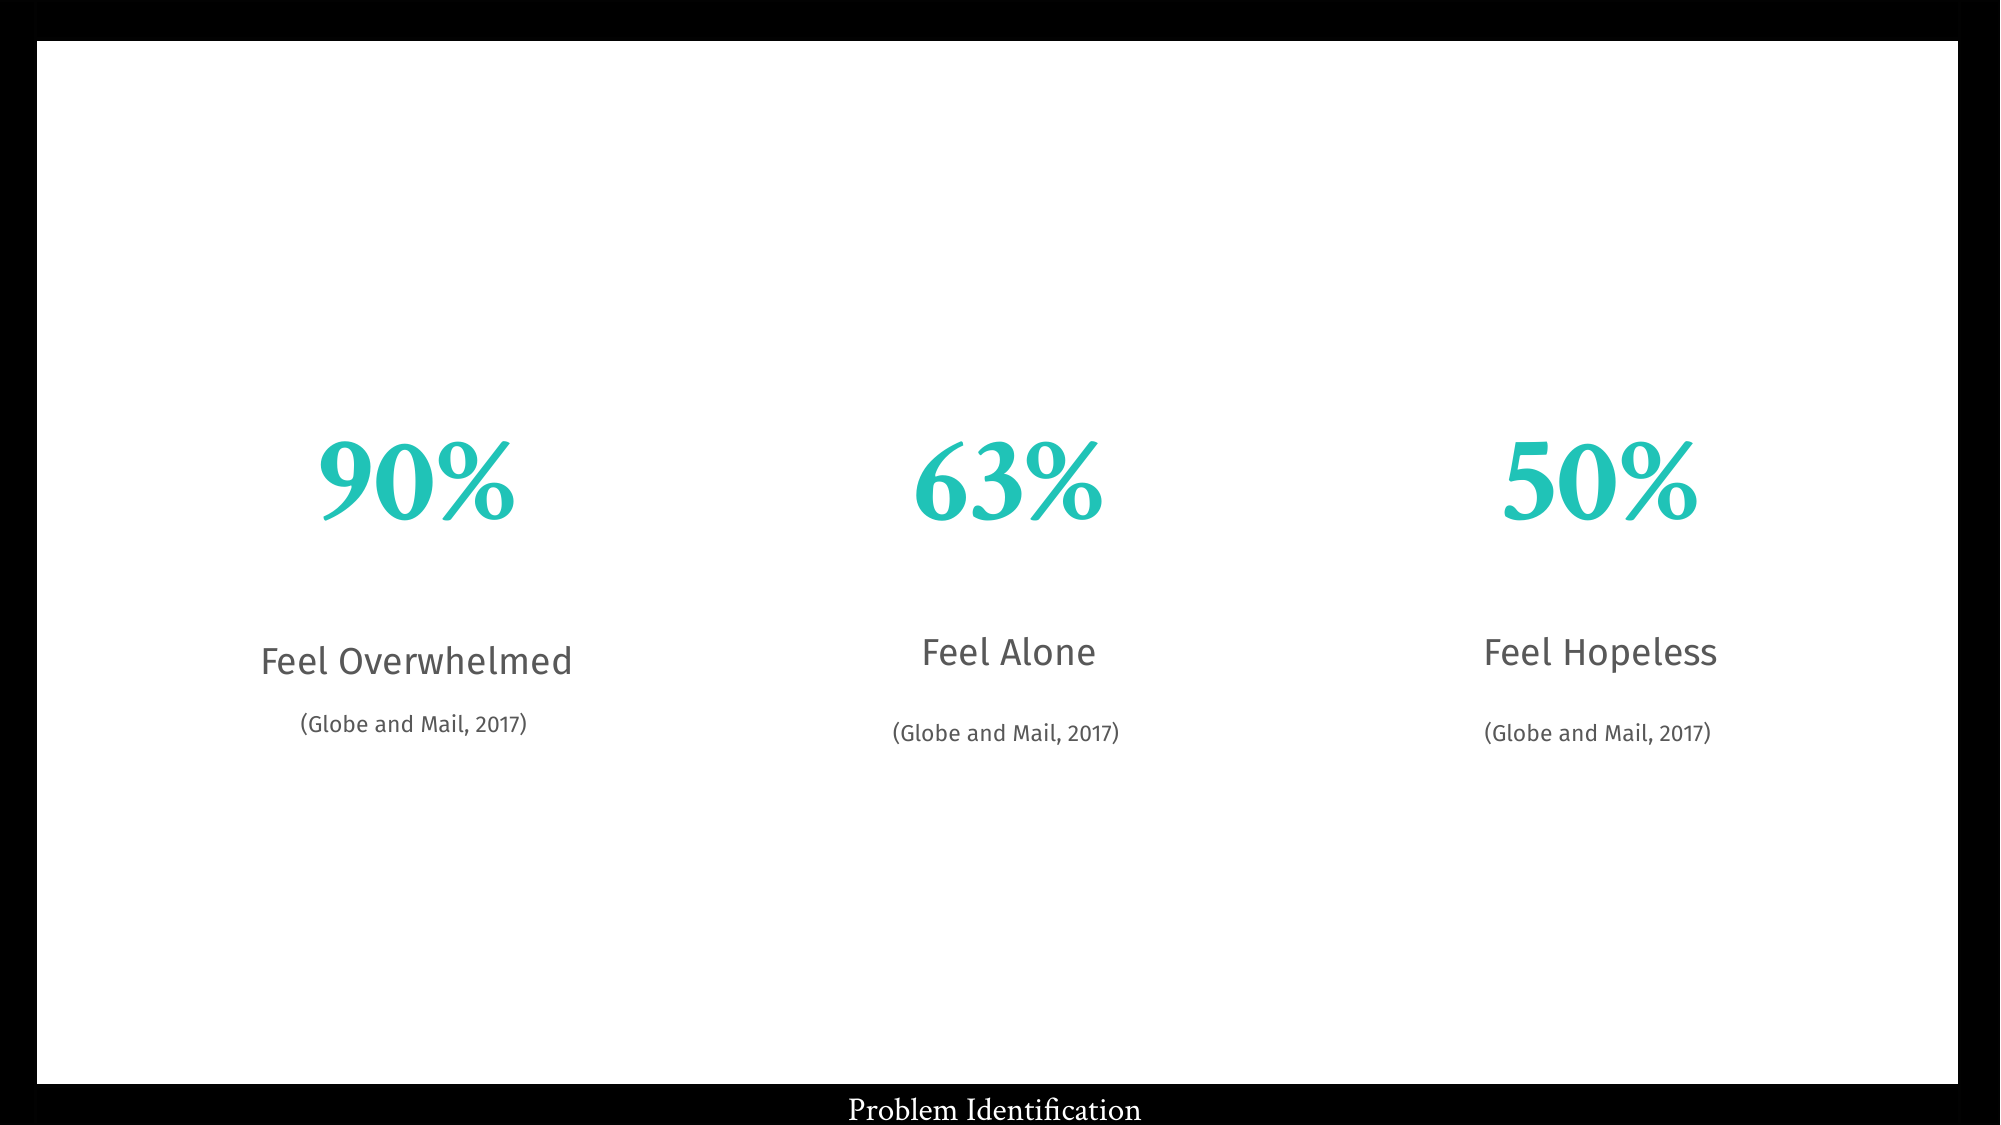

90%
63%
50%
Feel Overwhelmed

(Globe and Mail, 2017)
Feel Alone

(Globe and Mail, 2017)
Feel Hopeless

(Globe and Mail, 2017)
Problem Identification